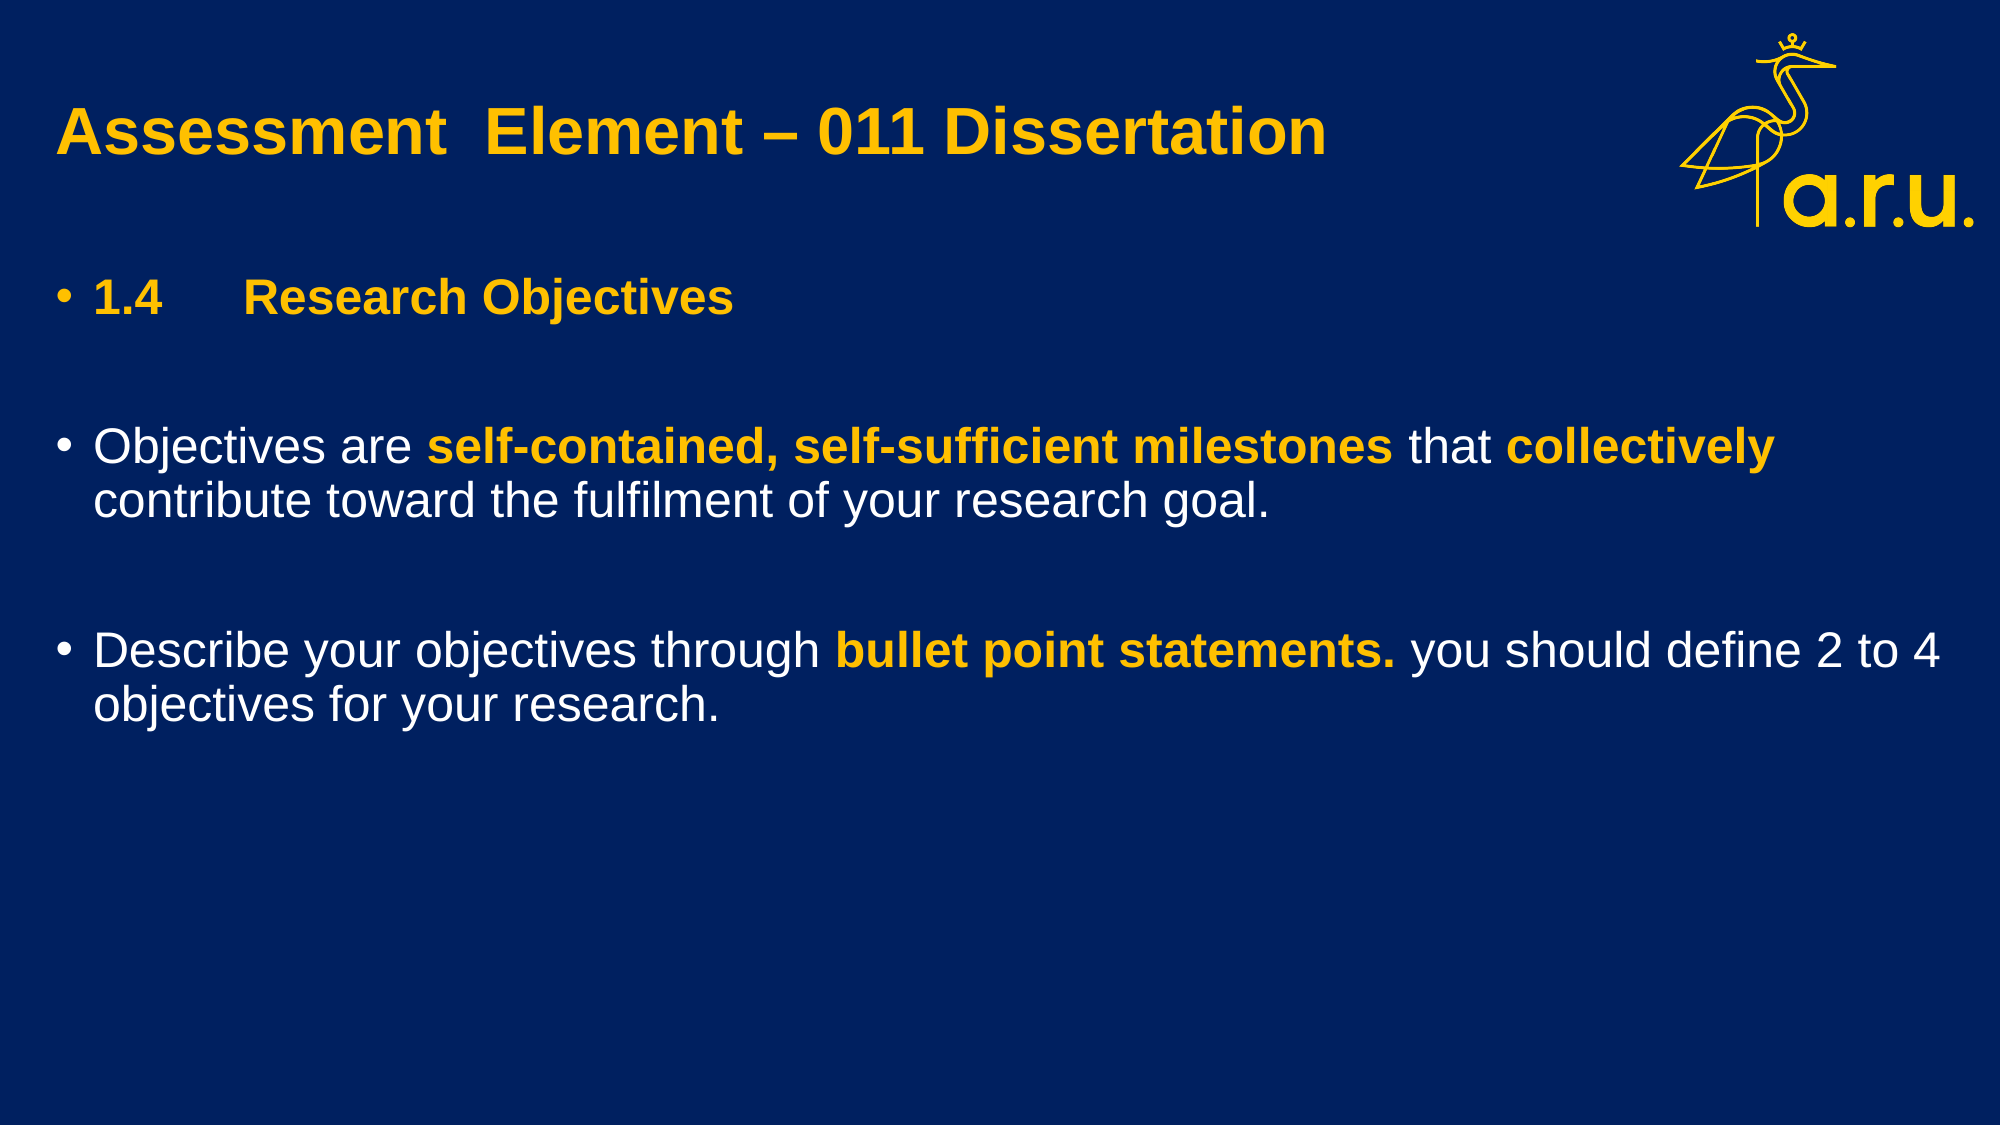

# Assessment  Element – 011 Dissertation
1.4	Research Objectives

Objectives are self-contained, self-sufficient milestones that collectively contribute toward the fulfilment of your research goal.

Describe your objectives through bullet point statements. you should define 2 to 4 objectives for your research.